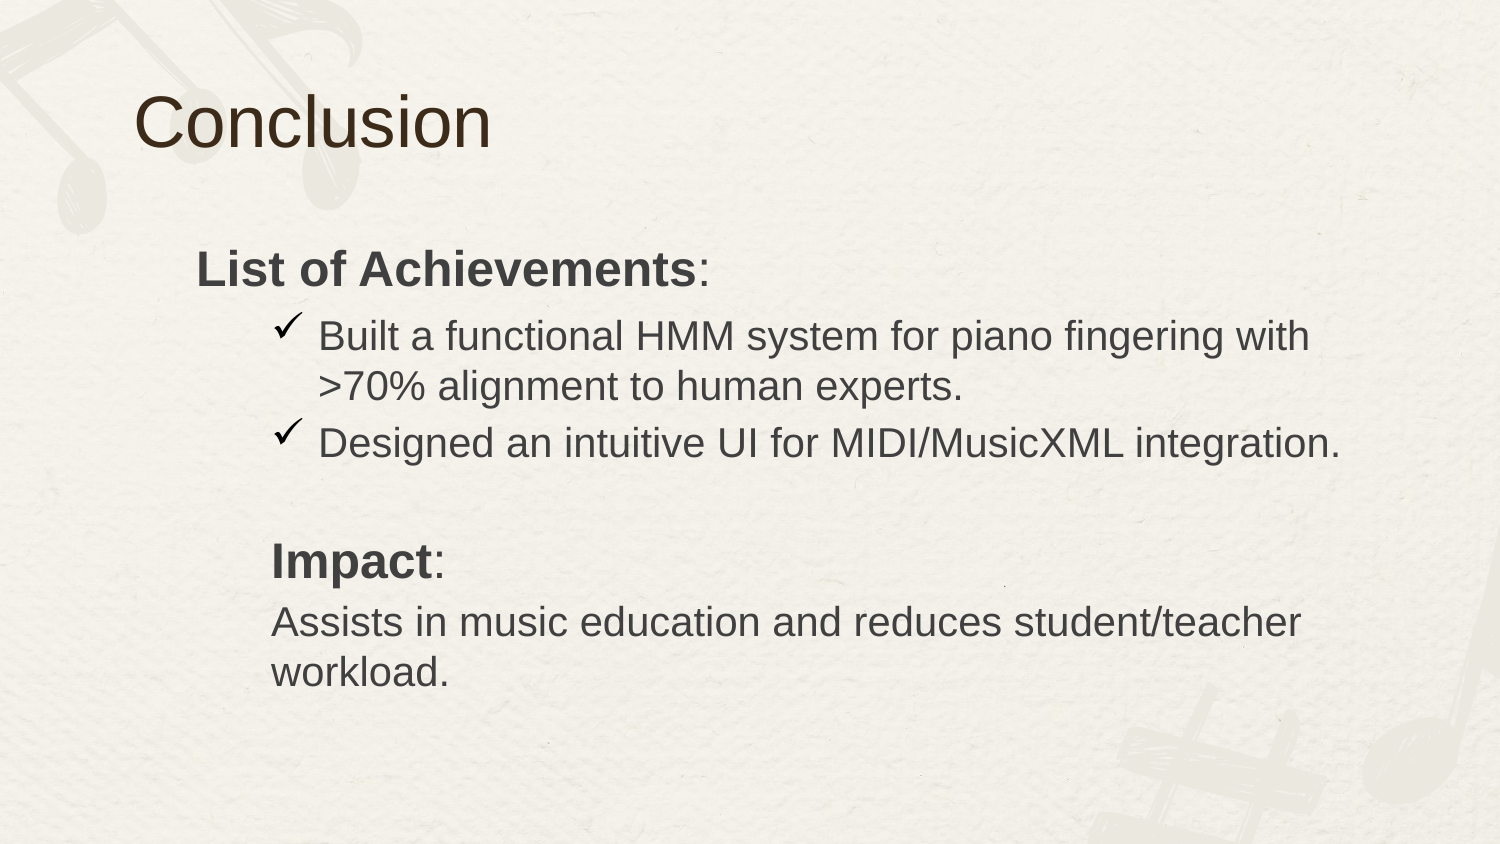

Conclusion
List of Achievements:
Built a functional HMM system for piano fingering with >70% alignment to human experts.
Designed an intuitive UI for MIDI/MusicXML integration.

Impact:
Assists in music education and reduces student/teacher workload.